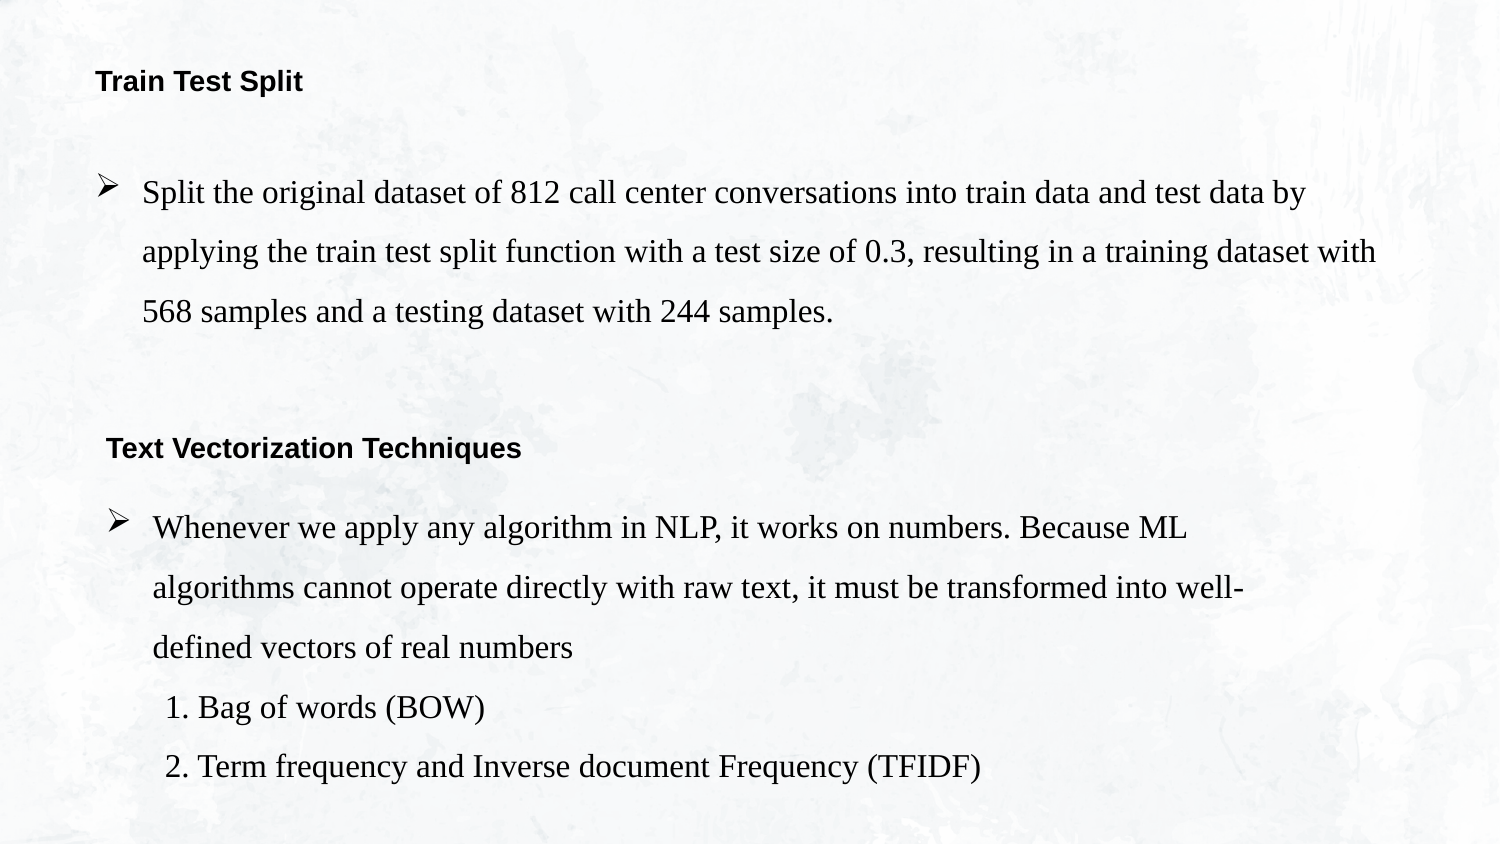

Train Test Split

Split the original dataset of 812 call center conversations into train data and test data by applying the train test split function with a test size of 0.3, resulting in a training dataset with 568 samples and a testing dataset with 244 samples.
Text Vectorization Techniques
Whenever we apply any algorithm in NLP, it works on numbers. Because ML algorithms cannot operate directly with raw text, it must be transformed into well-defined vectors of real numbers
1. Bag of words (BOW)
2. Term frequency and Inverse document Frequency (TFIDF)